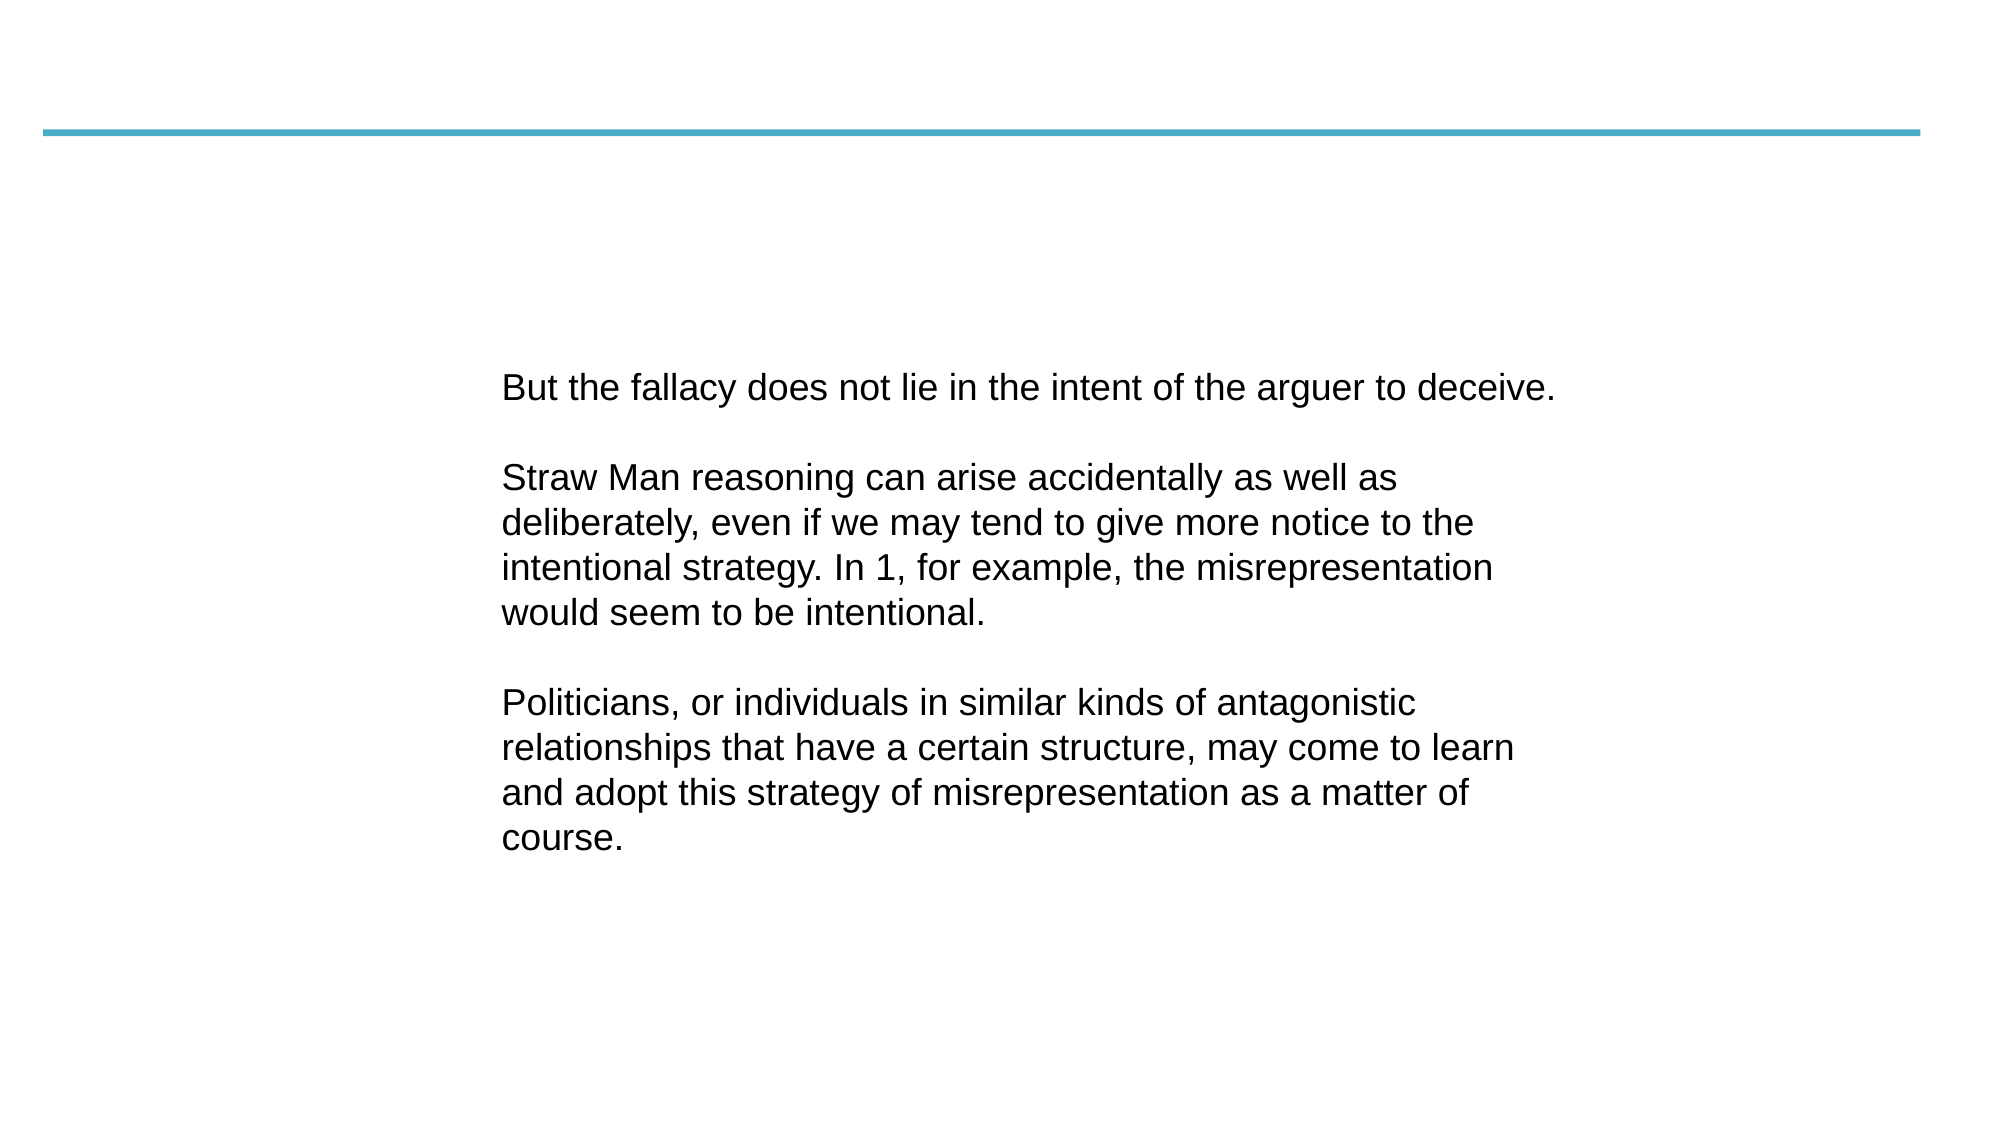

But the fallacy does not lie in the intent of the arguer to deceive.

Straw Man reasoning can arise accidentally as well as deliberately, even if we may tend to give more notice to the intentional strategy. In 1, for example, the misrepresentation would seem to be intentional.

Politicians, or individuals in similar kinds of antagonistic relationships that have a certain structure, may come to learn and adopt this strategy of misrepresentation as a matter of course.